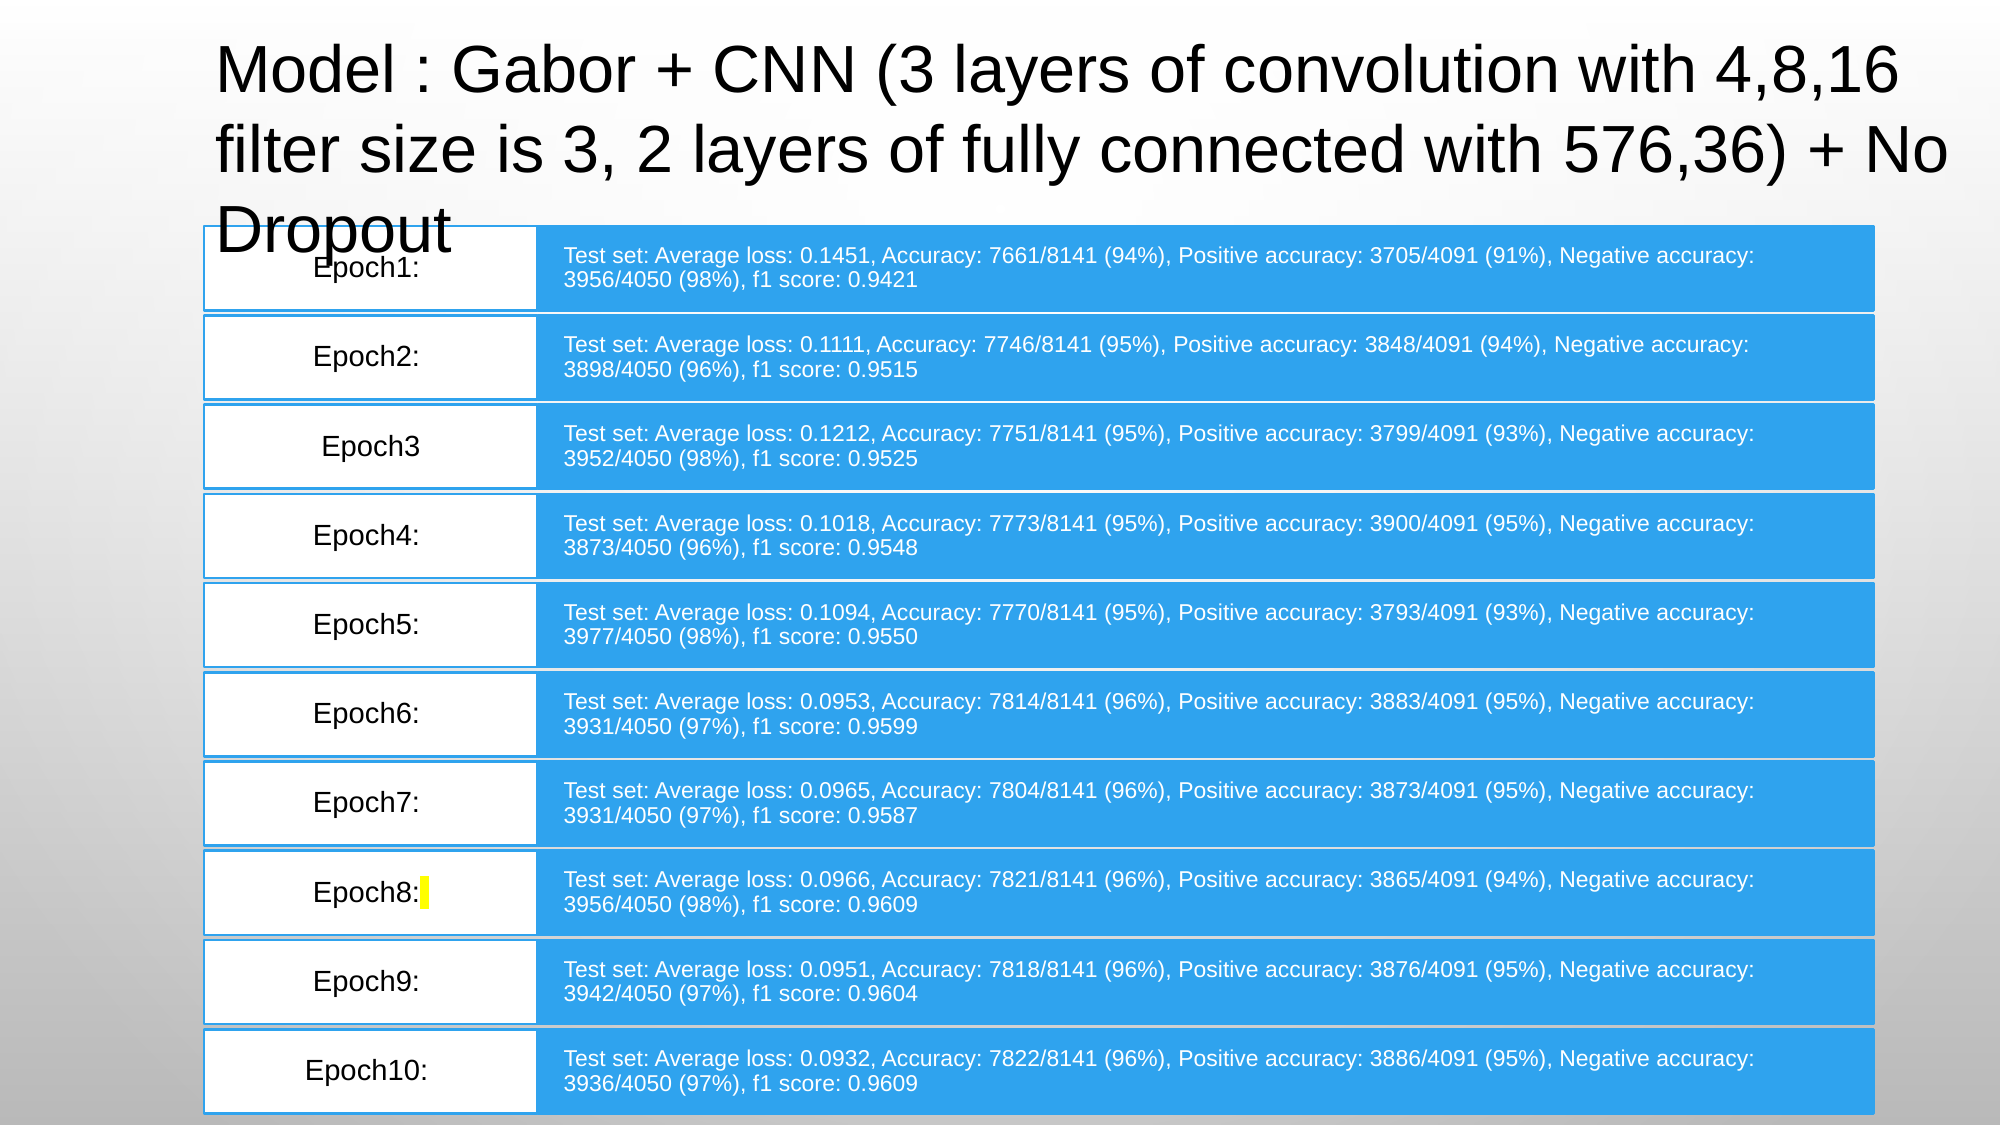

Model : Gabor + CNN (3 layers of convolution with 4,8,16 filter size is 3, 2 layers of fully connected with 576,36) + No Dropout
#
Test set: Average loss: 0.1451, Accuracy: 7661/8141 (94%), Positive accuracy: 3705/4091 (91%), Negative accuracy: 3956/4050 (98%), f1 score: 0.9421
Epoch1:
Test set: Average loss: 0.1111, Accuracy: 7746/8141 (95%), Positive accuracy: 3848/4091 (94%), Negative accuracy: 3898/4050 (96%), f1 score: 0.9515
Epoch2:
Test set: Average loss: 0.1212, Accuracy: 7751/8141 (95%), Positive accuracy: 3799/4091 (93%), Negative accuracy: 3952/4050 (98%), f1 score: 0.9525
Epoch3
Test set: Average loss: 0.1018, Accuracy: 7773/8141 (95%), Positive accuracy: 3900/4091 (95%), Negative accuracy: 3873/4050 (96%), f1 score: 0.9548
Epoch4:
Test set: Average loss: 0.1094, Accuracy: 7770/8141 (95%), Positive accuracy: 3793/4091 (93%), Negative accuracy: 3977/4050 (98%), f1 score: 0.9550
Epoch5:
Test set: Average loss: 0.0953, Accuracy: 7814/8141 (96%), Positive accuracy: 3883/4091 (95%), Negative accuracy: 3931/4050 (97%), f1 score: 0.9599
Epoch6:
Test set: Average loss: 0.0965, Accuracy: 7804/8141 (96%), Positive accuracy: 3873/4091 (95%), Negative accuracy: 3931/4050 (97%), f1 score: 0.9587
Epoch7:
Test set: Average loss: 0.0966, Accuracy: 7821/8141 (96%), Positive accuracy: 3865/4091 (94%), Negative accuracy: 3956/4050 (98%), f1 score: 0.9609
Epoch8:
Test set: Average loss: 0.0951, Accuracy: 7818/8141 (96%), Positive accuracy: 3876/4091 (95%), Negative accuracy: 3942/4050 (97%), f1 score: 0.9604
Epoch9:
Test set: Average loss: 0.0932, Accuracy: 7822/8141 (96%), Positive accuracy: 3886/4091 (95%), Negative accuracy: 3936/4050 (97%), f1 score: 0.9609
Epoch10: